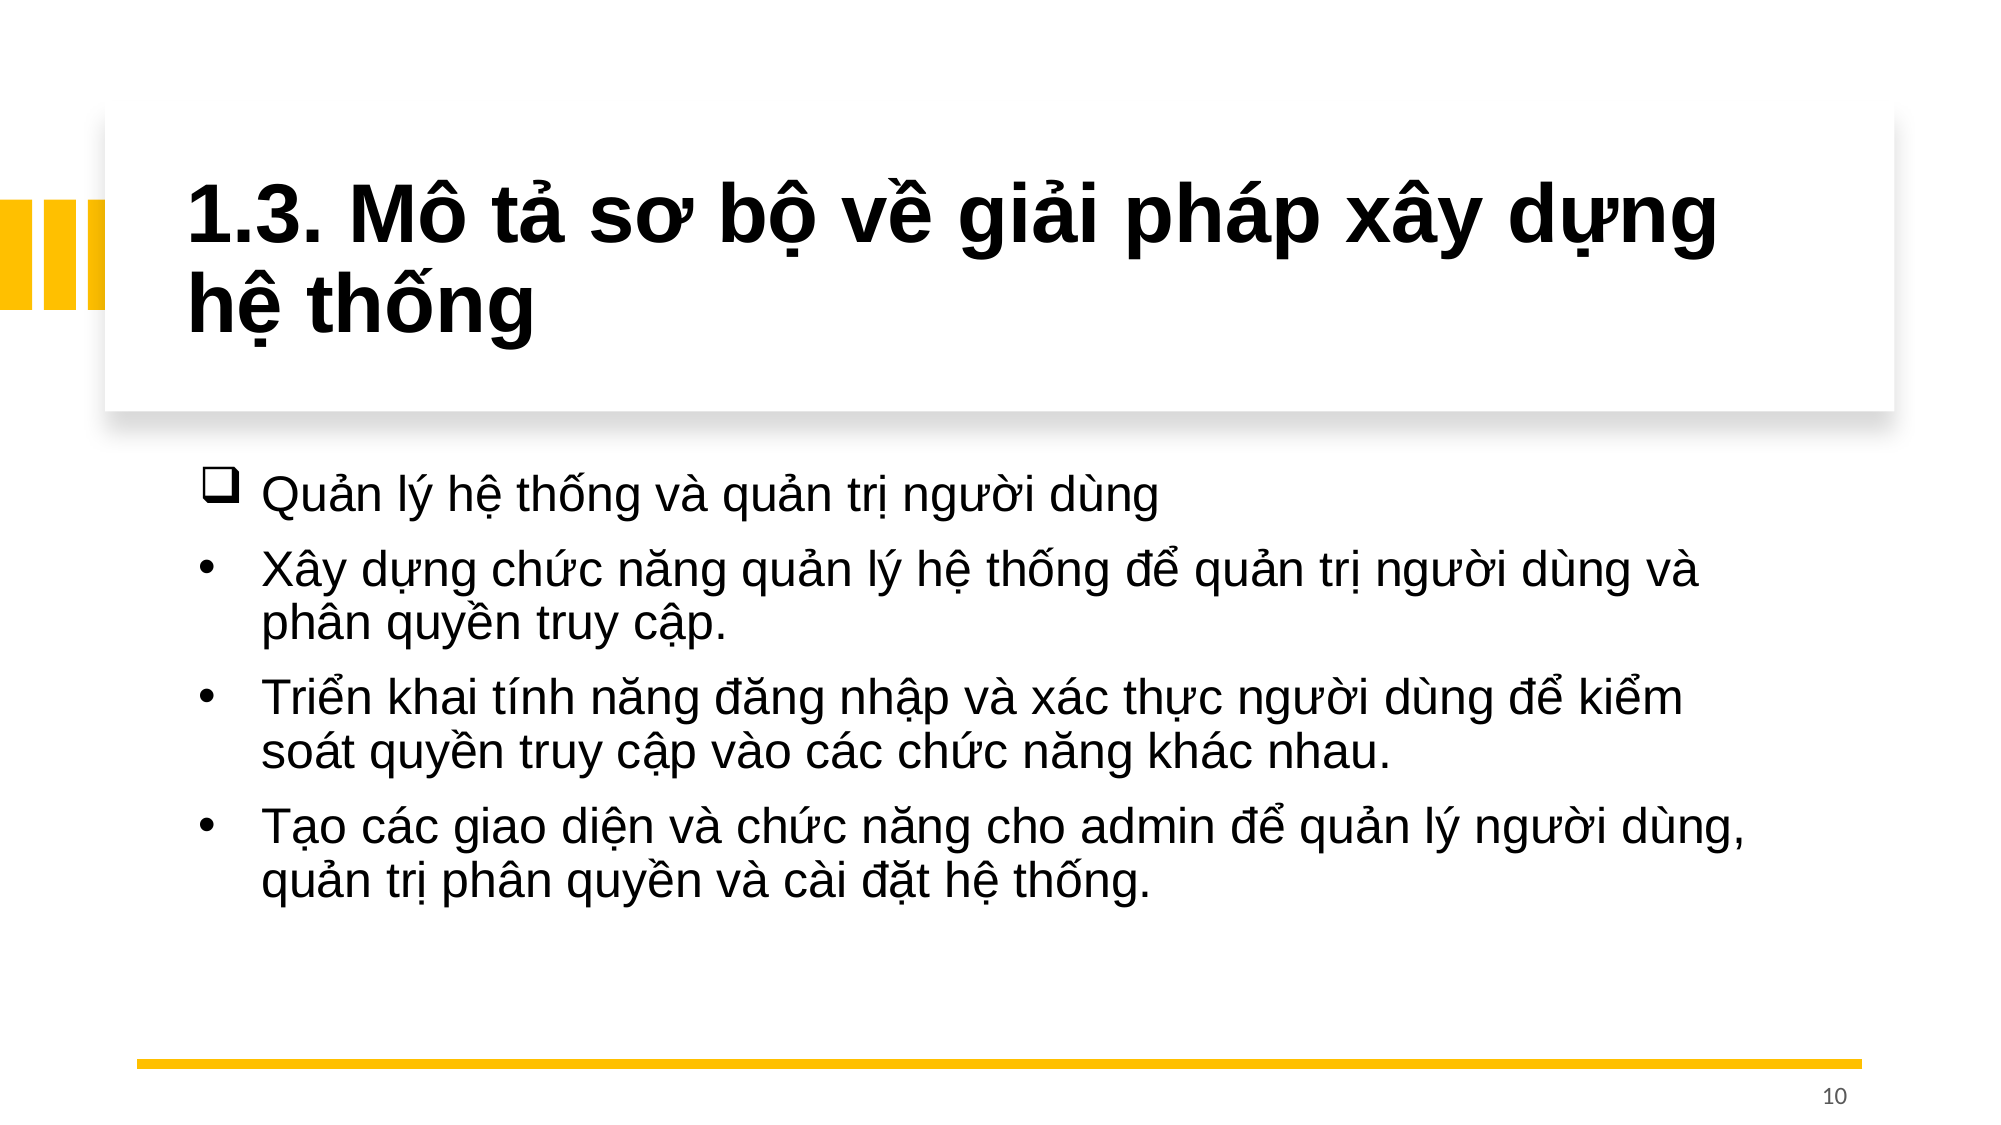

# 1.3. Mô tả sơ bộ về giải pháp xây dựng hệ thống

Quản lý hệ thống và quản trị người dùng
Xây dựng chức năng quản lý hệ thống để quản trị người dùng và phân quyền truy cập.
Triển khai tính năng đăng nhập và xác thực người dùng để kiểm soát quyền truy cập vào các chức năng khác nhau.
Tạo các giao diện và chức năng cho admin để quản lý người dùng, quản trị phân quyền và cài đặt hệ thống.

10